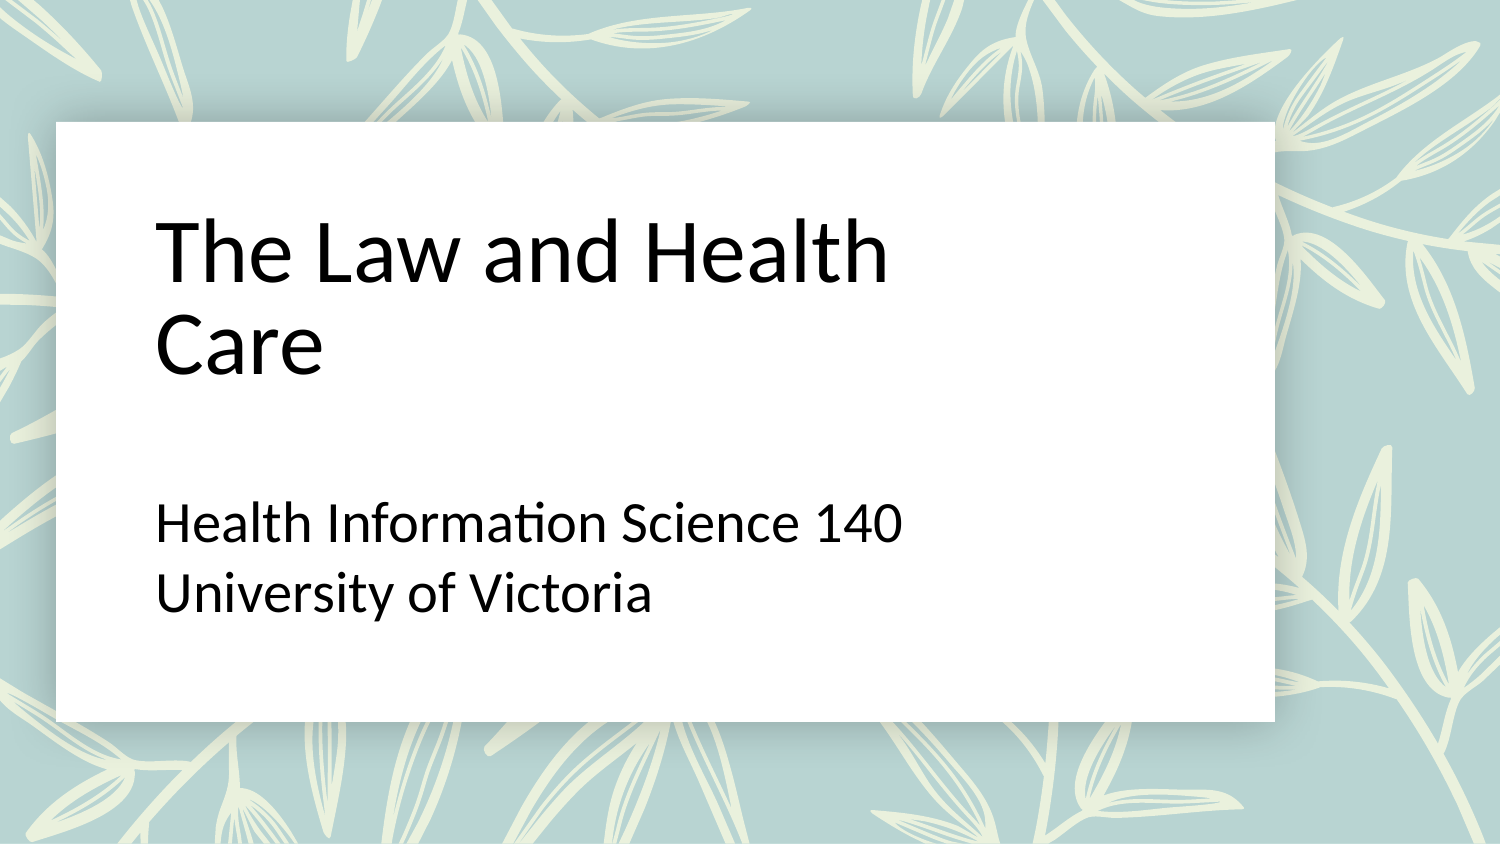

# The Law and Health Care

Health Information Science 140
University of Victoria